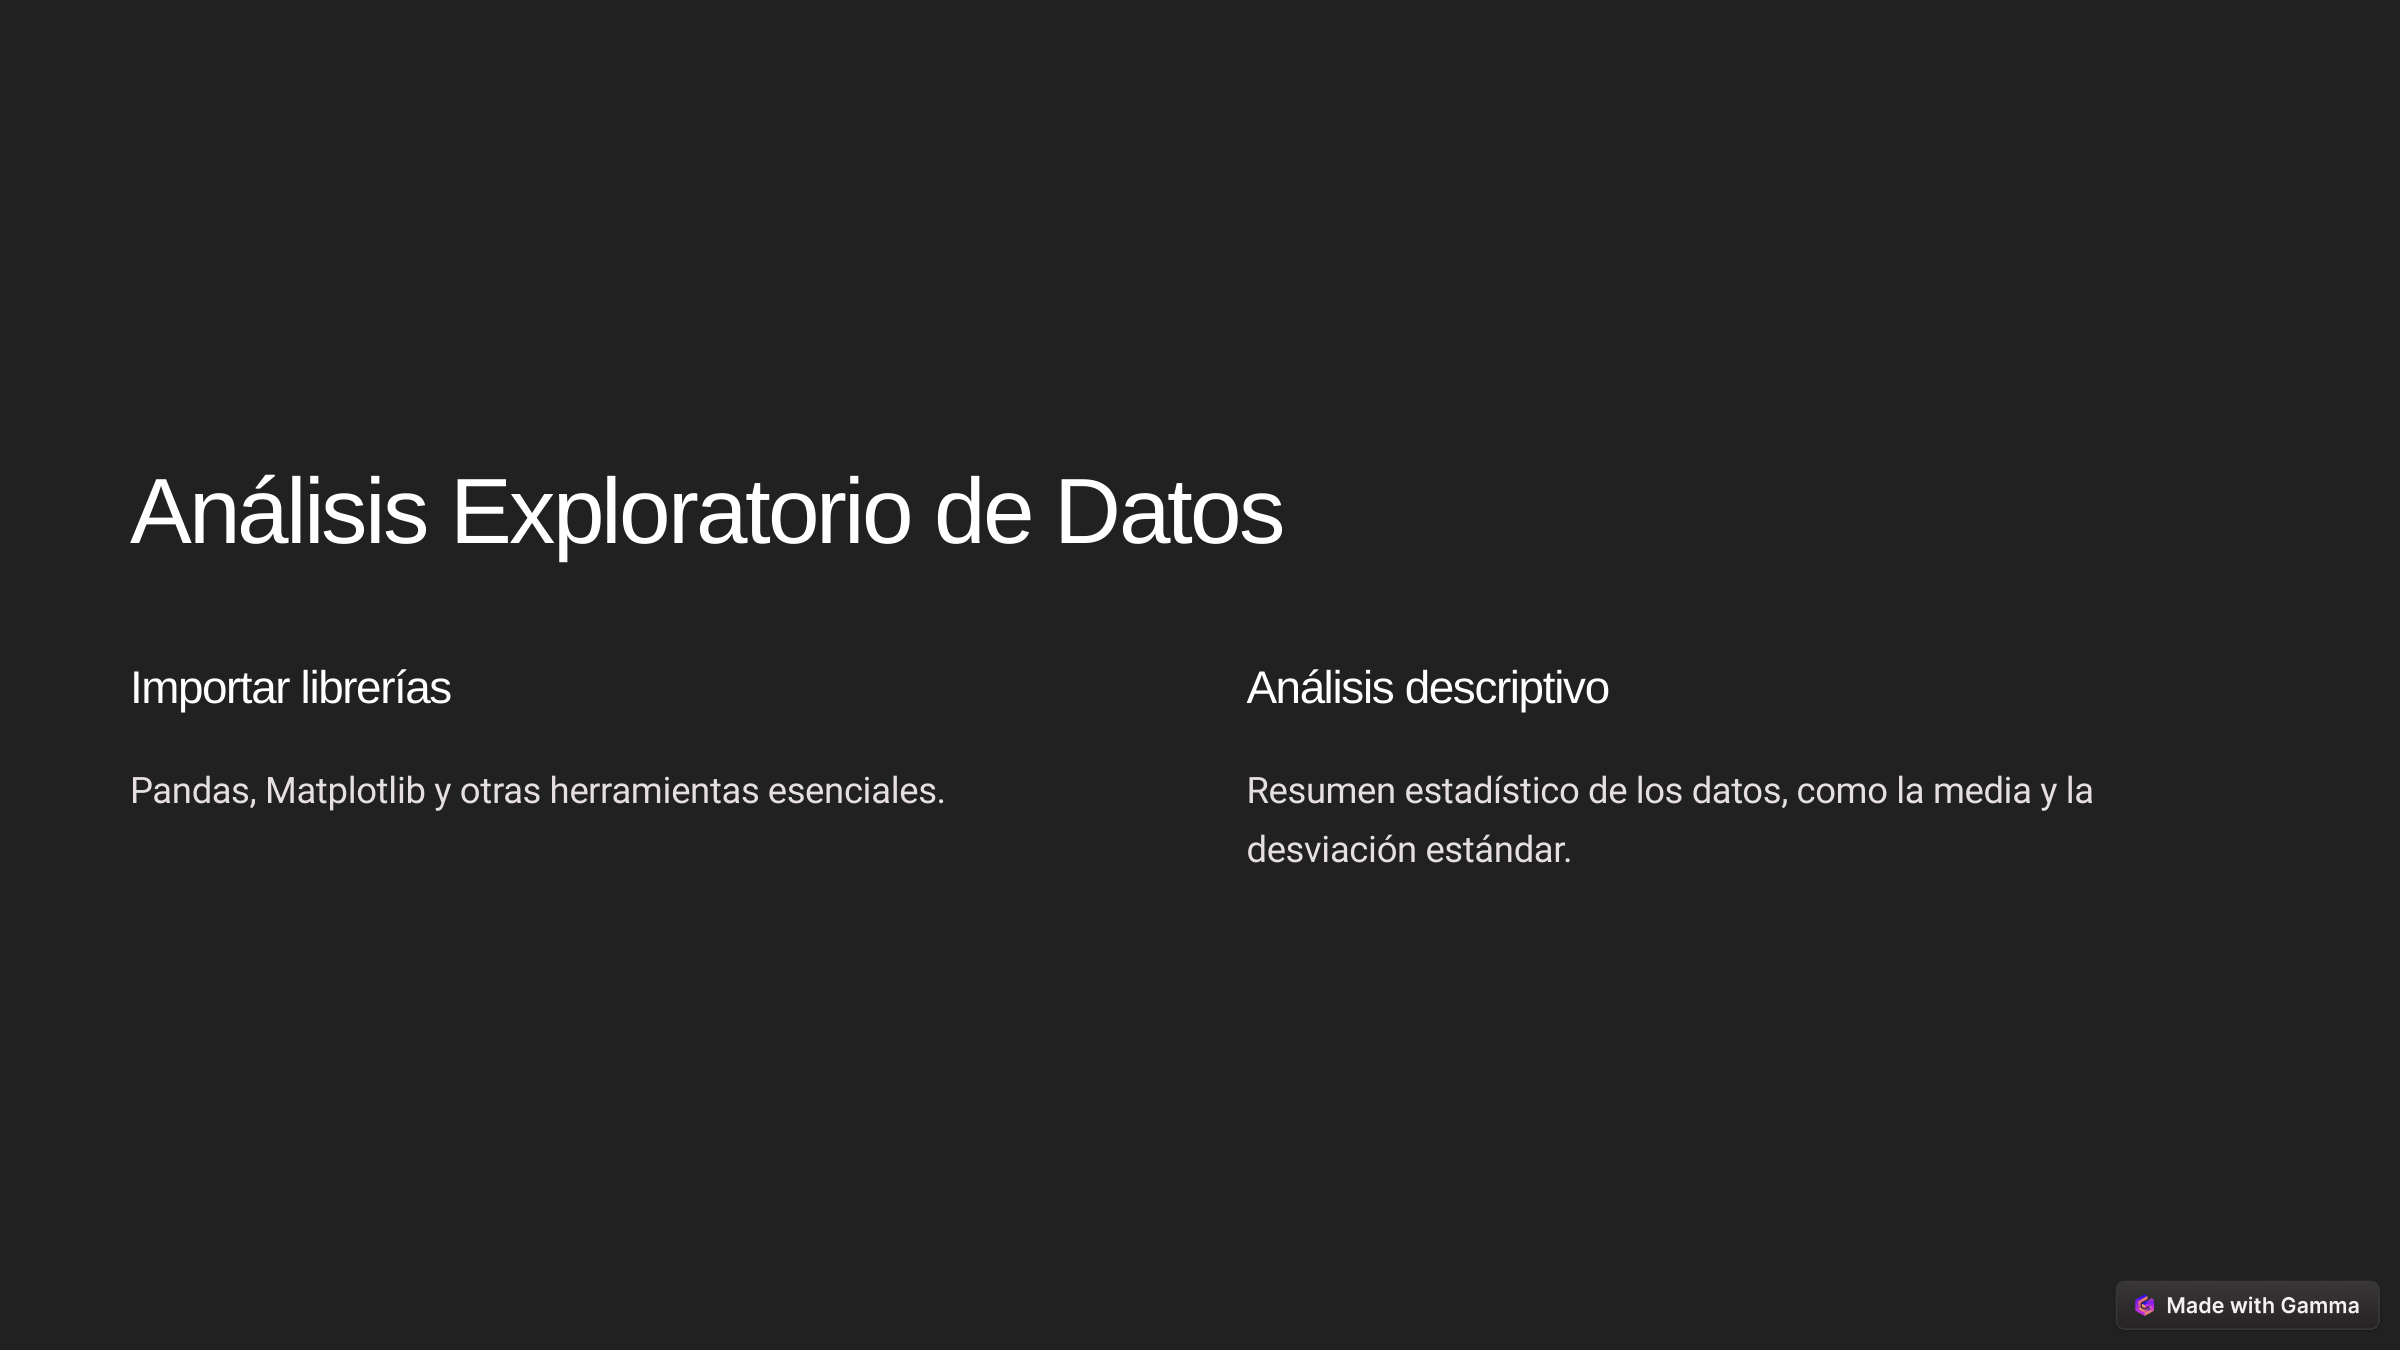

Análisis Exploratorio de Datos
Importar librerías
Análisis descriptivo
Pandas, Matplotlib y otras herramientas esenciales.
Resumen estadístico de los datos, como la media y la desviación estándar.